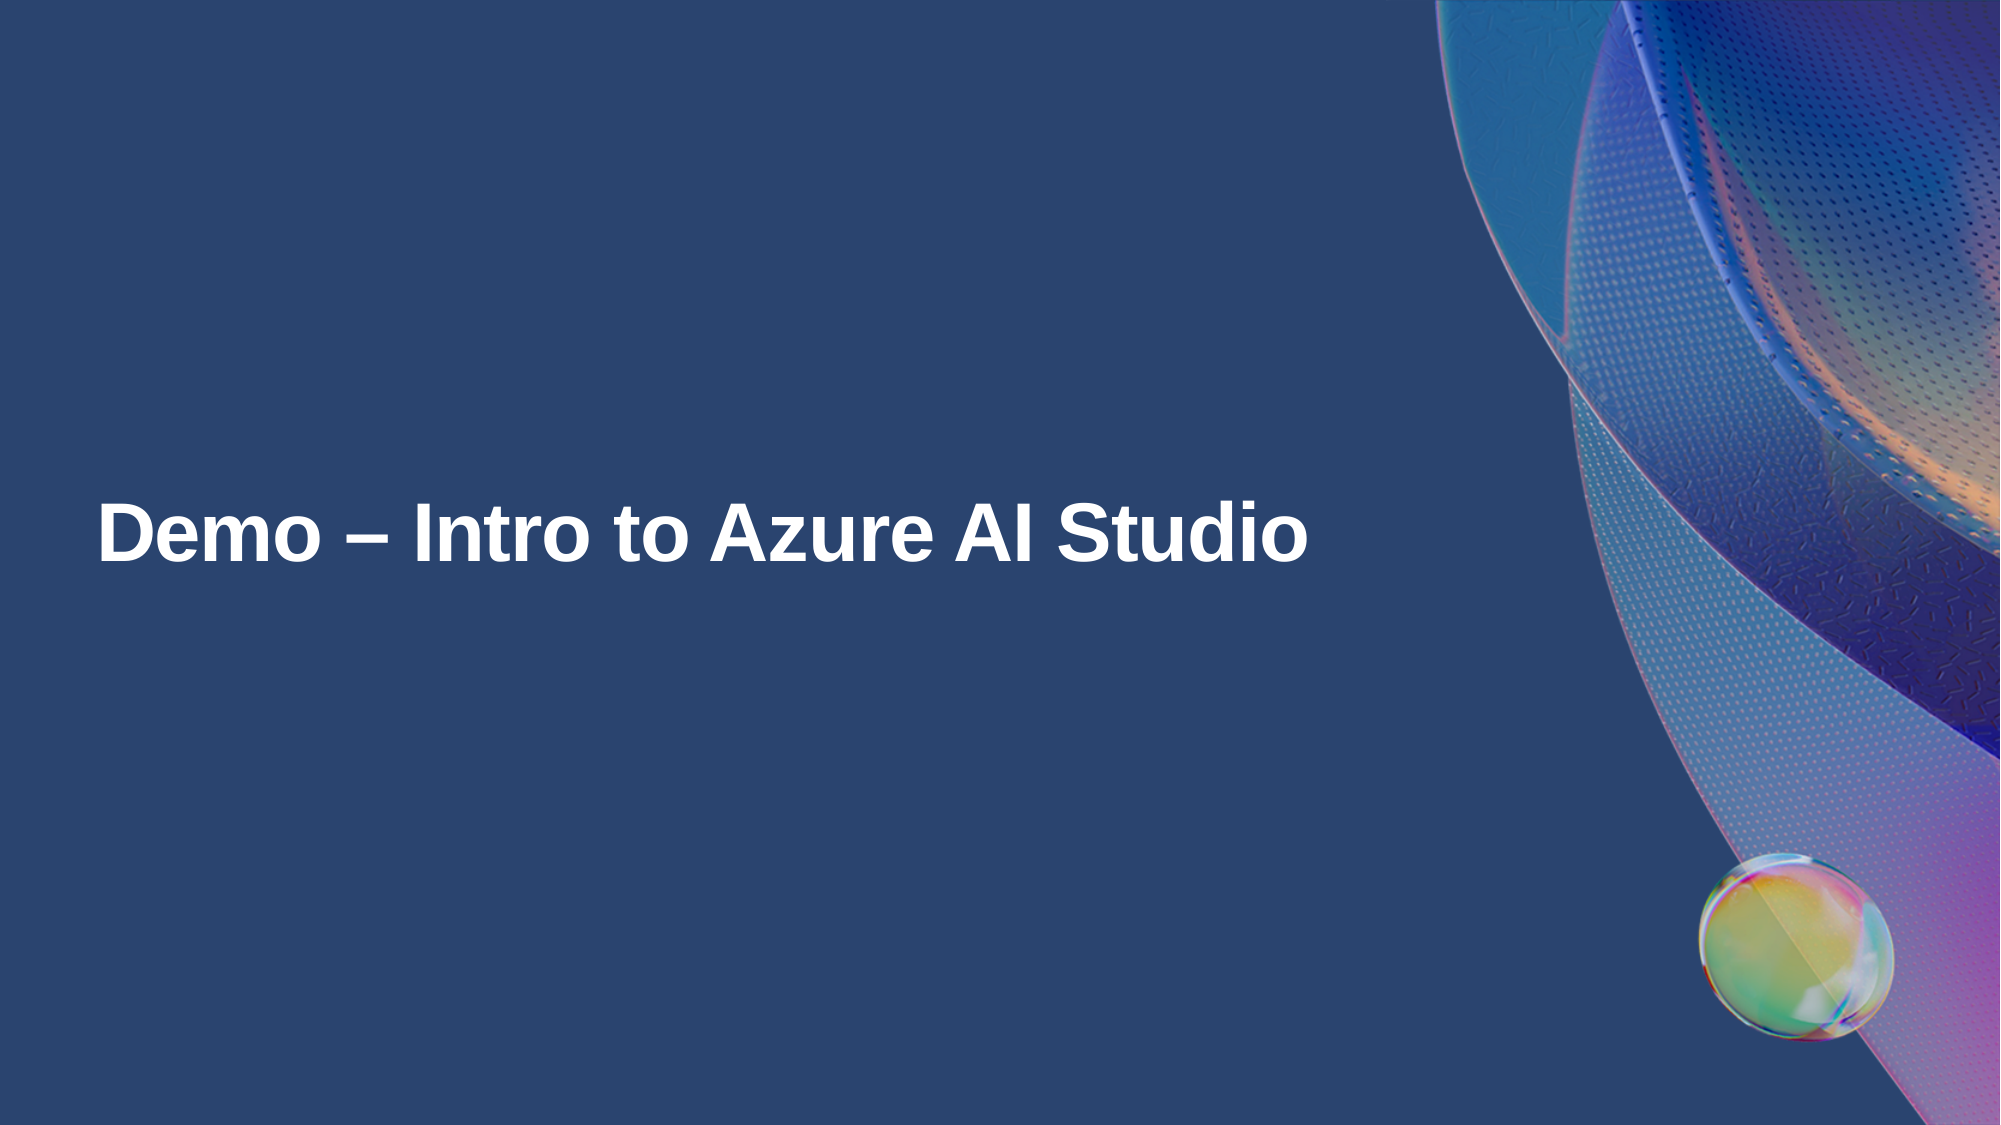

# Demo – Intro to Azure AI Studio